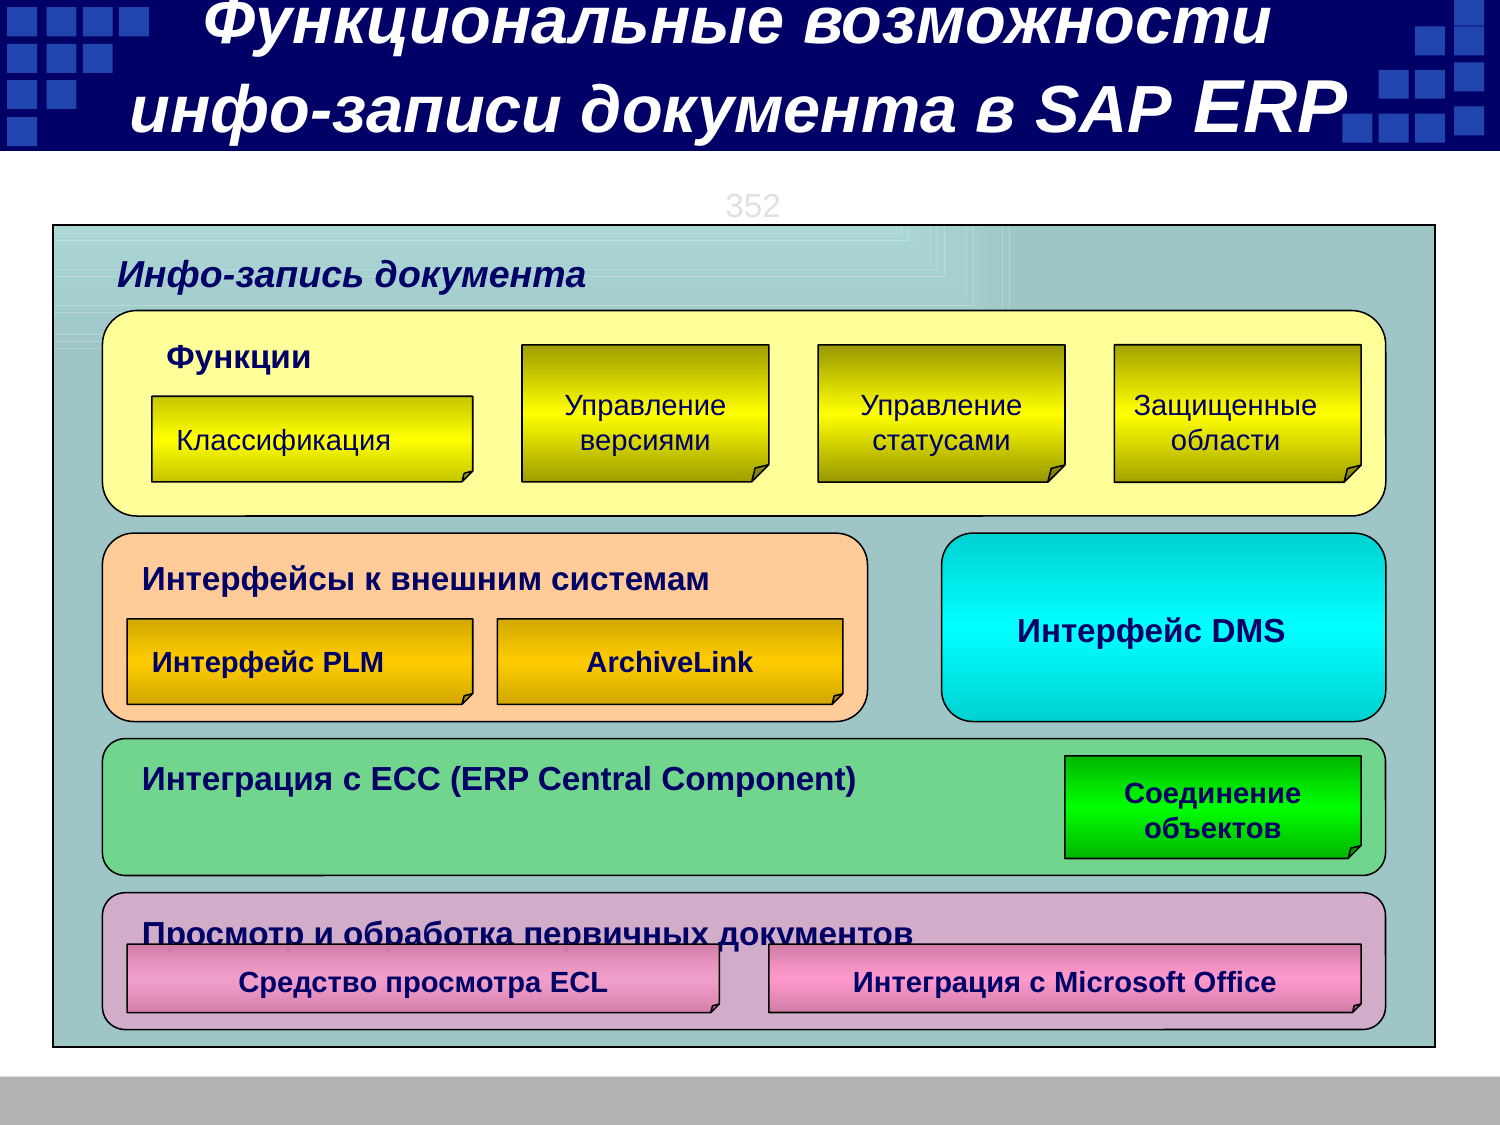

Функциональные возможности инфо-записи документа в SAP ERP
352

Инфо-запись документа

Функции

Управление версиями
Управление статусами
Защищенные области

Классификация

Интерфейсы к внешним системам
Интерфейс DMS

Интерфейс PLM
ArchiveLink

Интеграция с ECC (ERP Central Component)

Соединение объектов

Просмотр и обработка первичных документов

Средство просмотра ECL
Интеграция с Microsoft Office